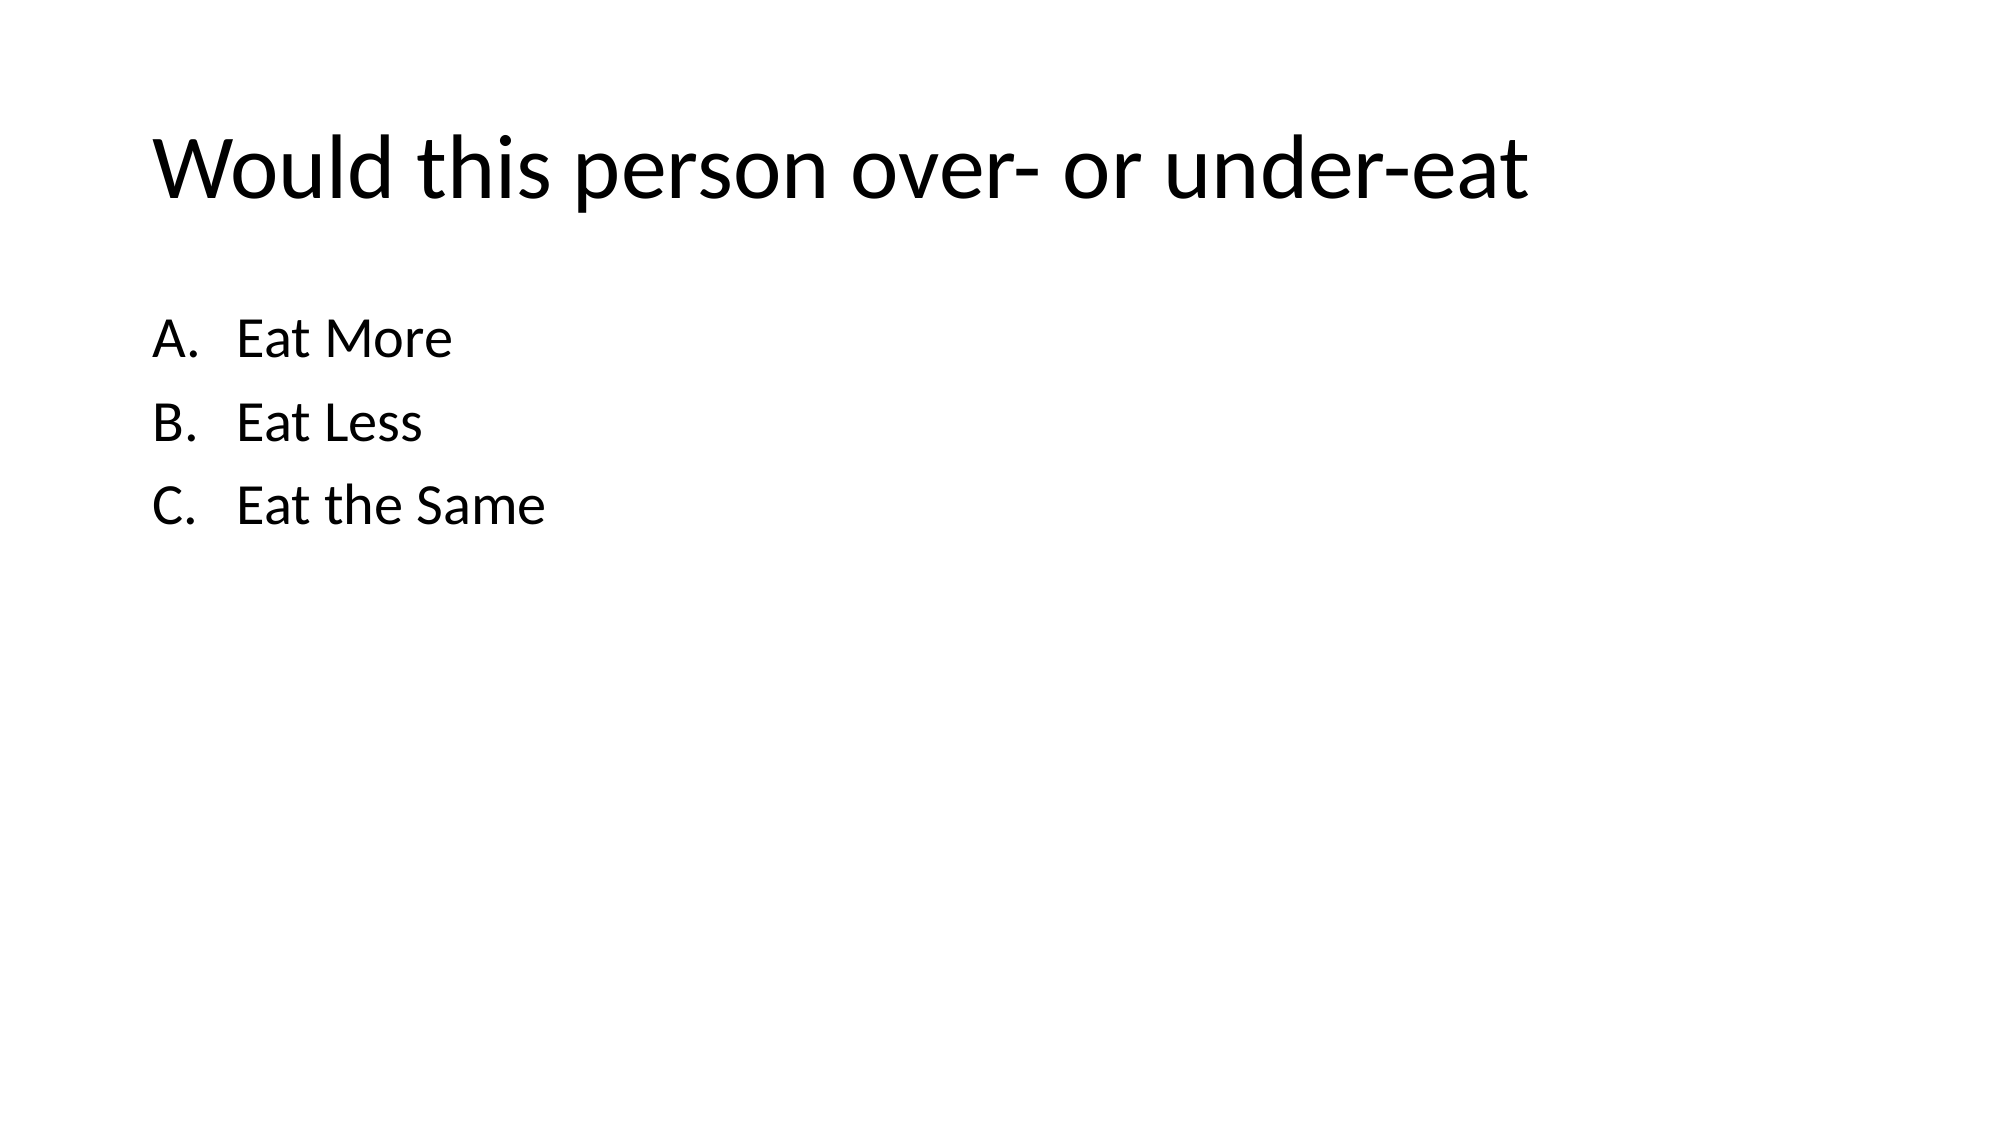

# Would this person over- or under-eat
Eat More
Eat Less
Eat the Same